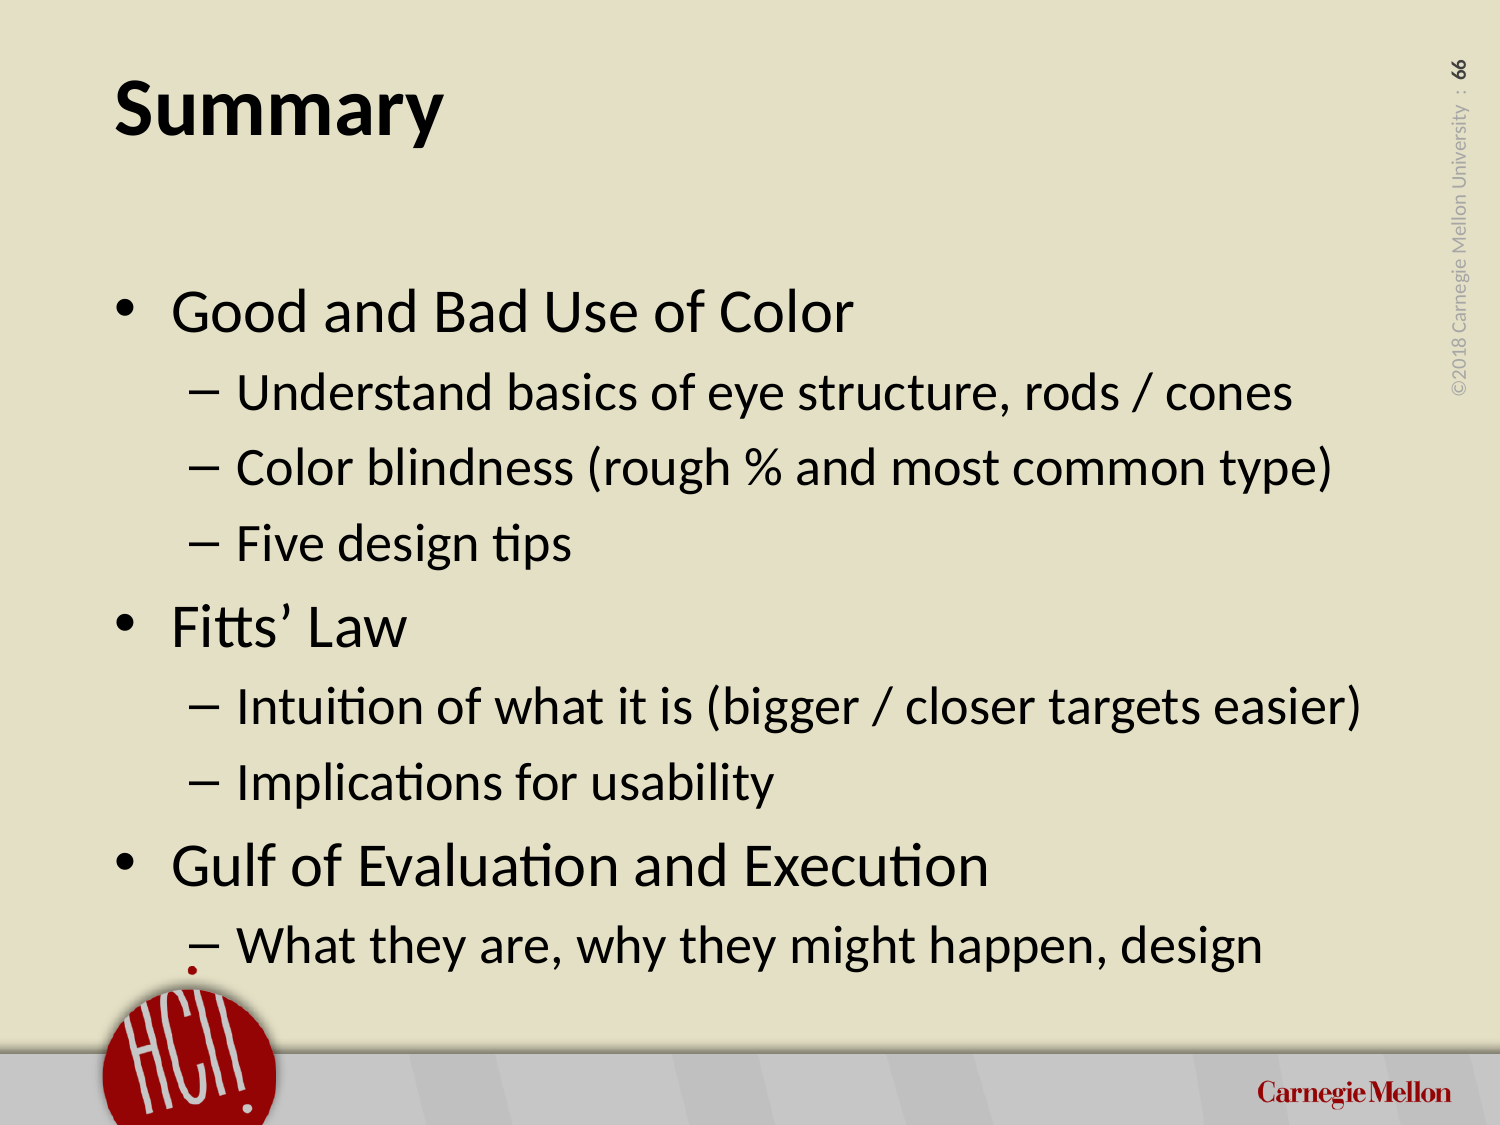

# Summary
Good and Bad Use of Color
Understand basics of eye structure, rods / cones
Color blindness (rough % and most common type)
Five design tips
Fitts’ Law
Intuition of what it is (bigger / closer targets easier)
Implications for usability
Gulf of Evaluation and Execution
What they are, why they might happen, design